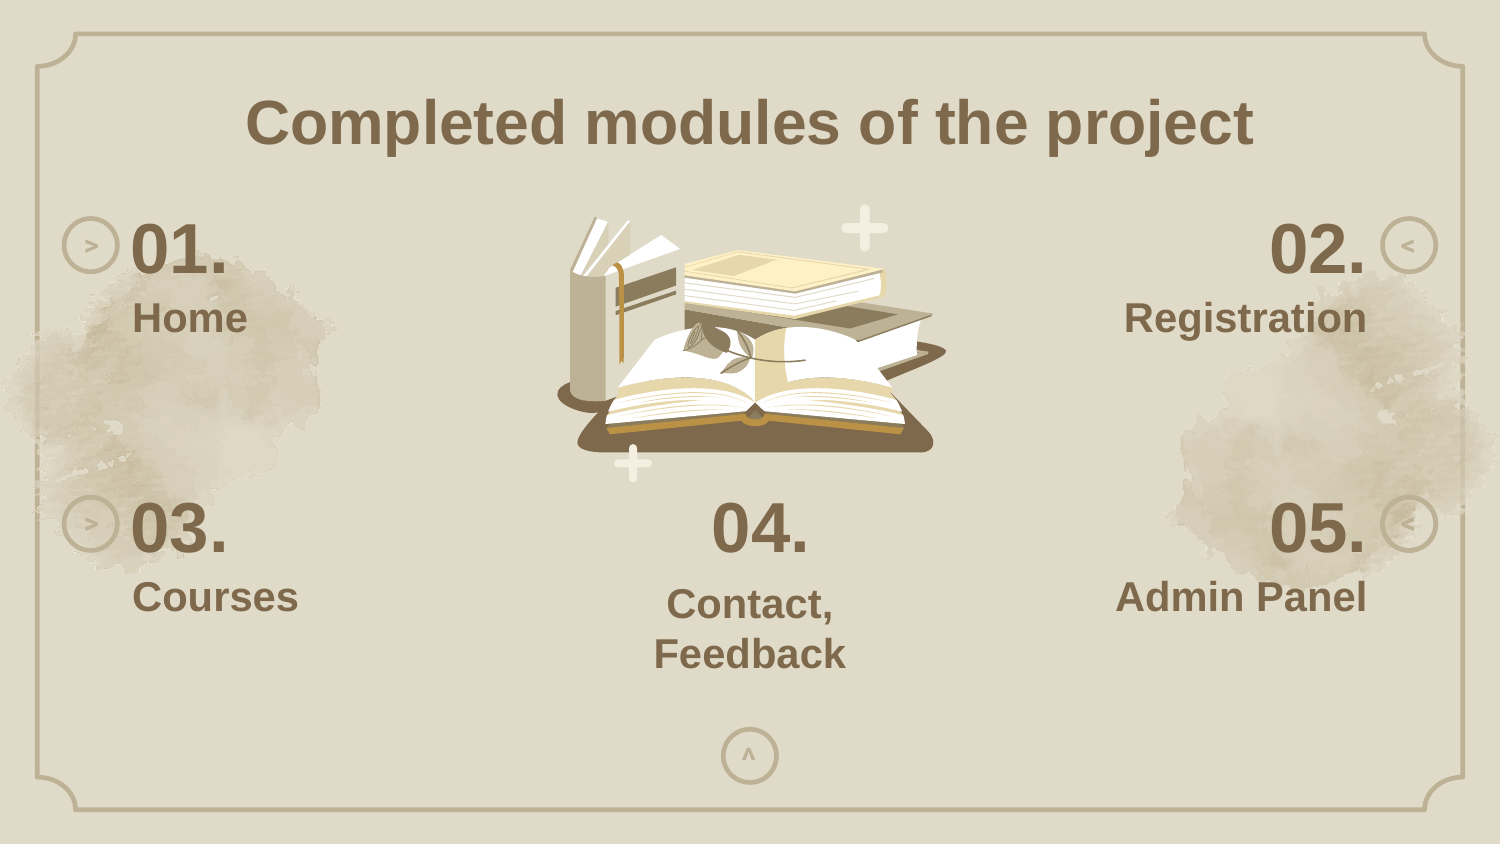

Completed modules of the project
01.
02.

>
<
# Home
Registration
03.
04.
05.
>
<
<
Courses
Admin Panel
Contact, Feedback
<